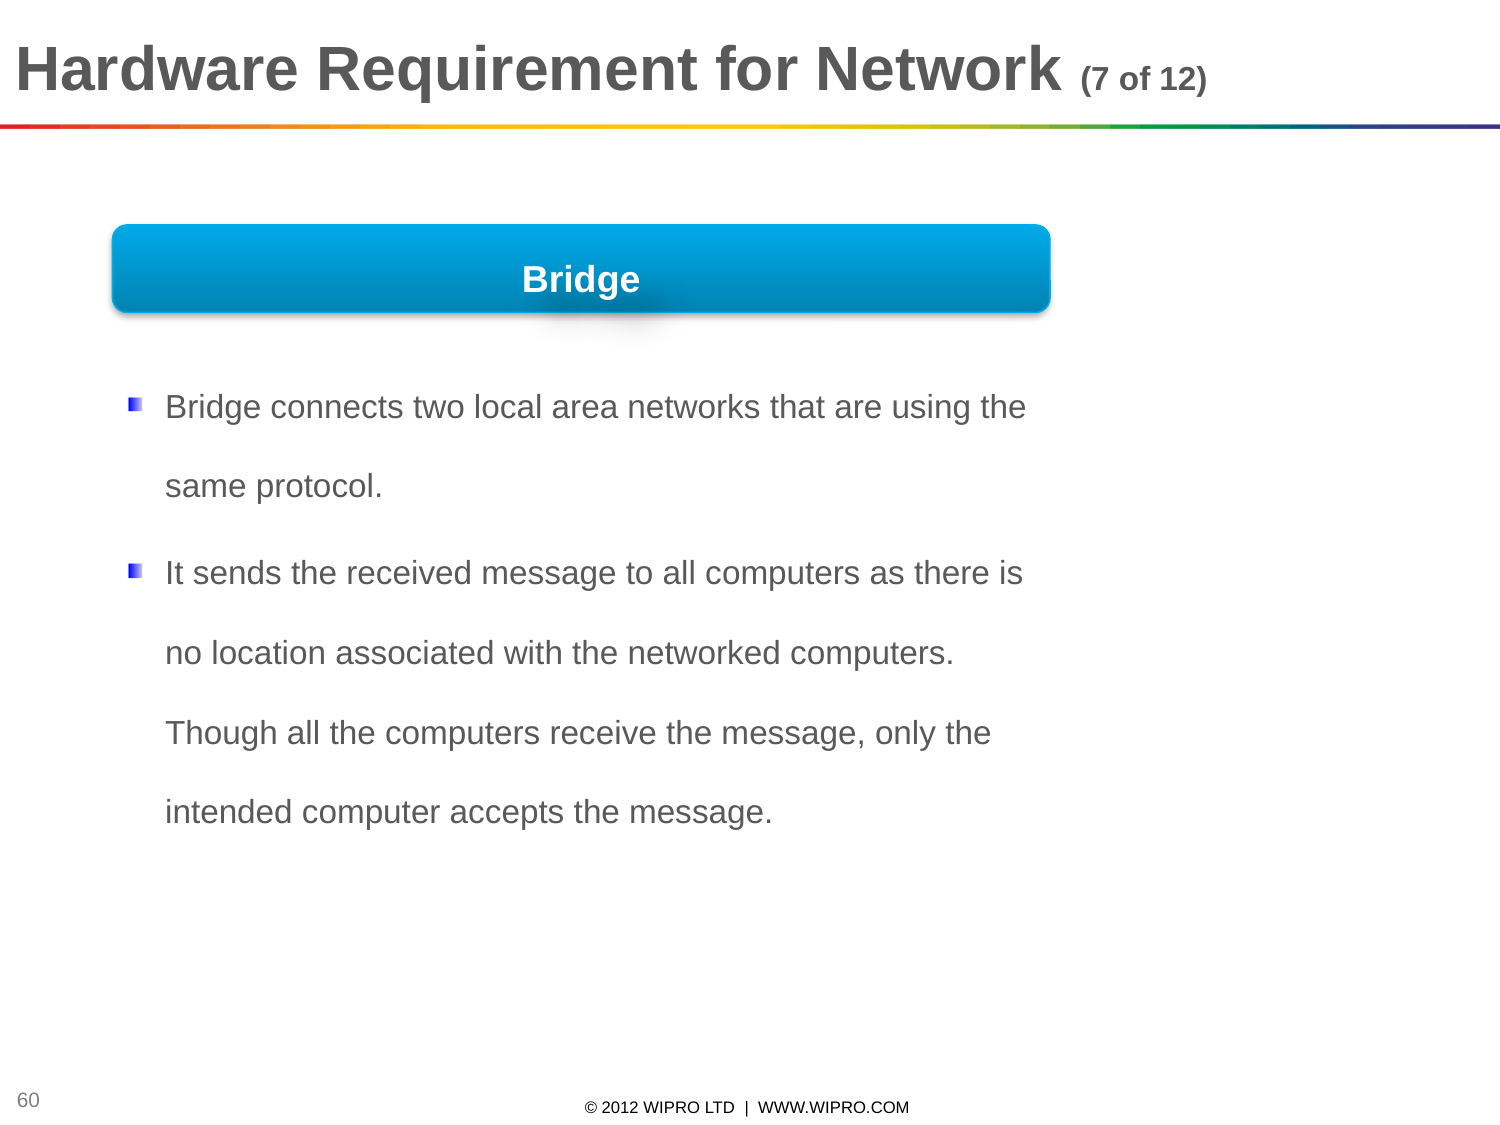

# Hardware Requirement for Network (7 of 12)
Bridge
Bridge connects two local area networks that are using the same protocol.
It sends the received message to all computers as there is no location associated with the networked computers. Though all the computers receive the message, only the intended computer accepts the message.